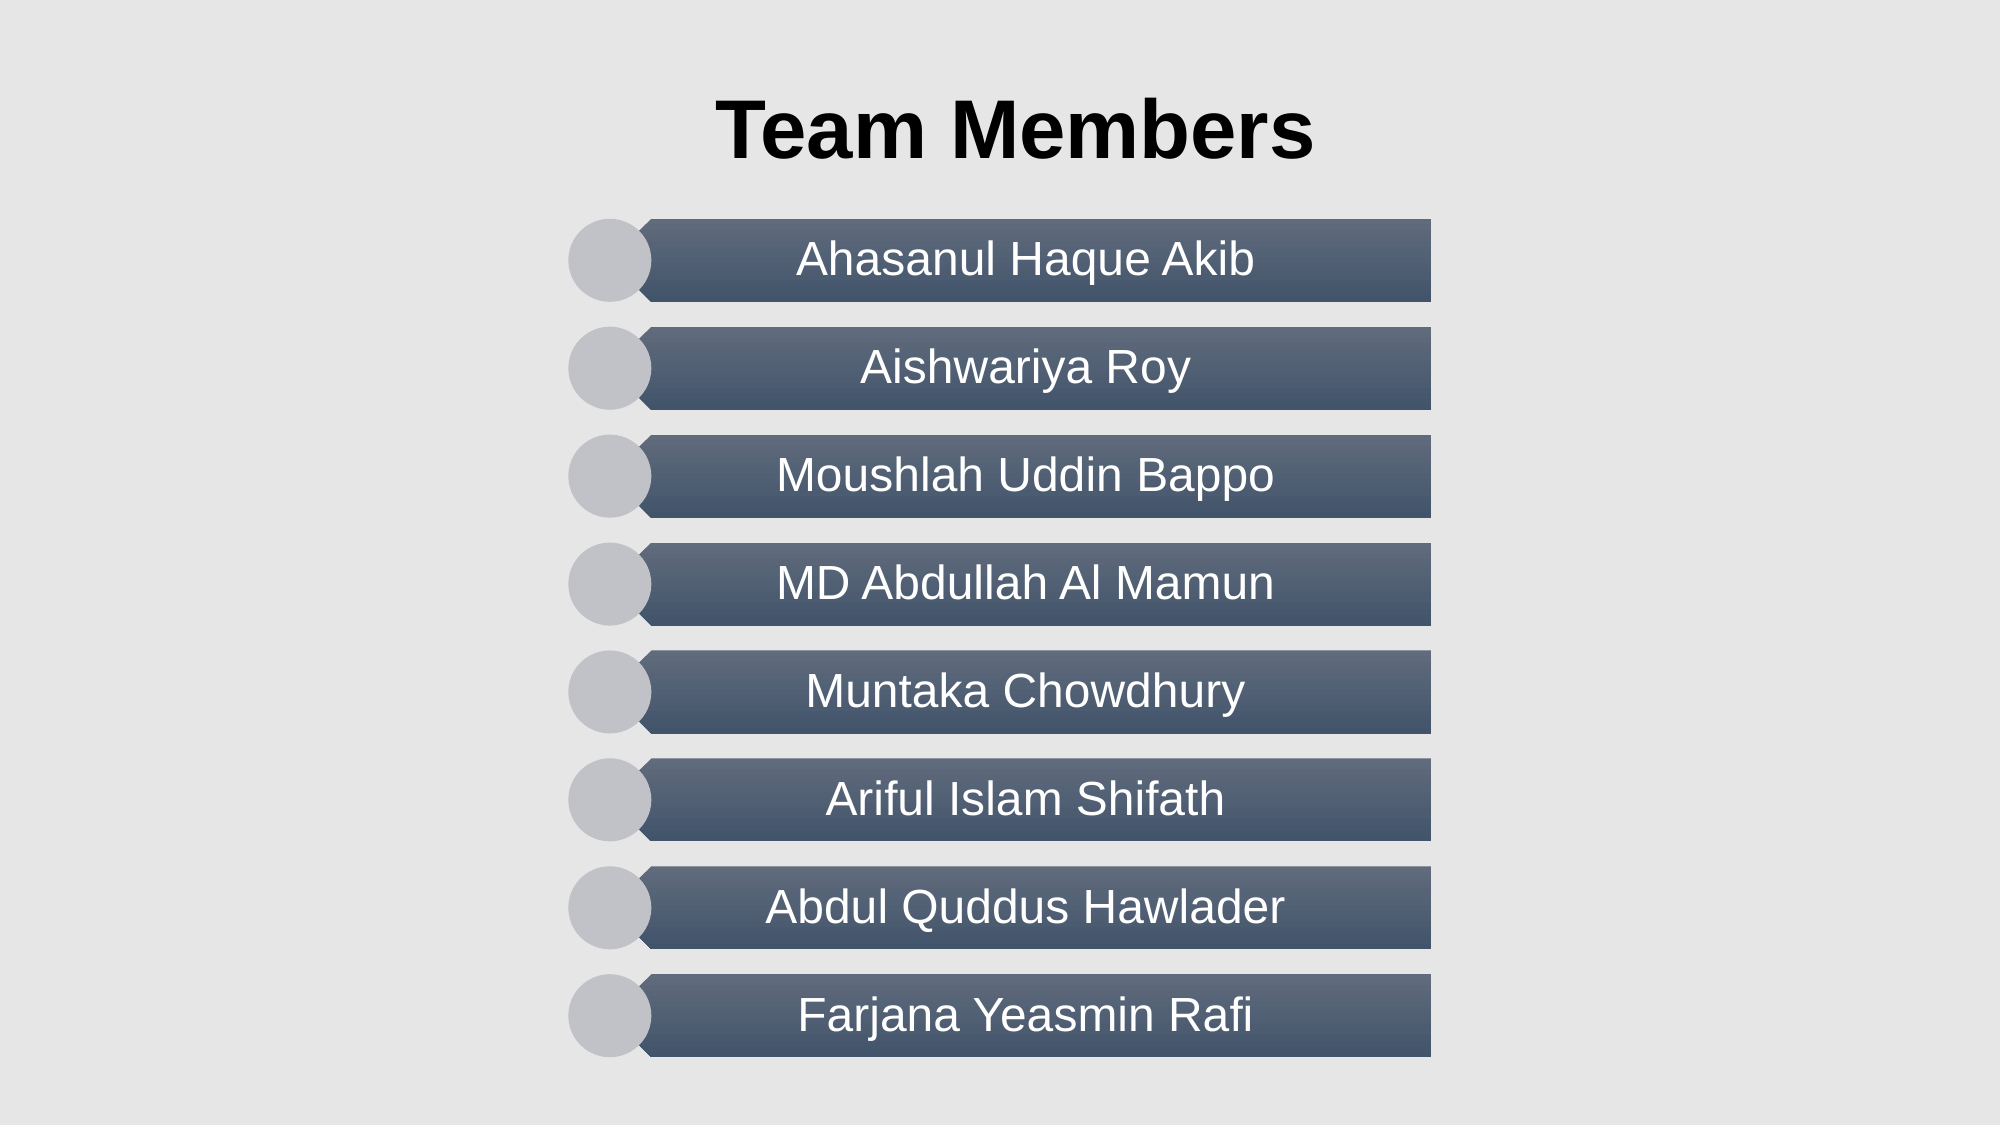

Team Members
Ahasanul Haque Akib
Aishwariya Roy
Moushlah Uddin Bappo
MD Abdullah Al Mamun
Muntaka Chowdhury
Ariful Islam Shifath
Abdul Quddus Hawlader
Farjana Yeasmin Rafi